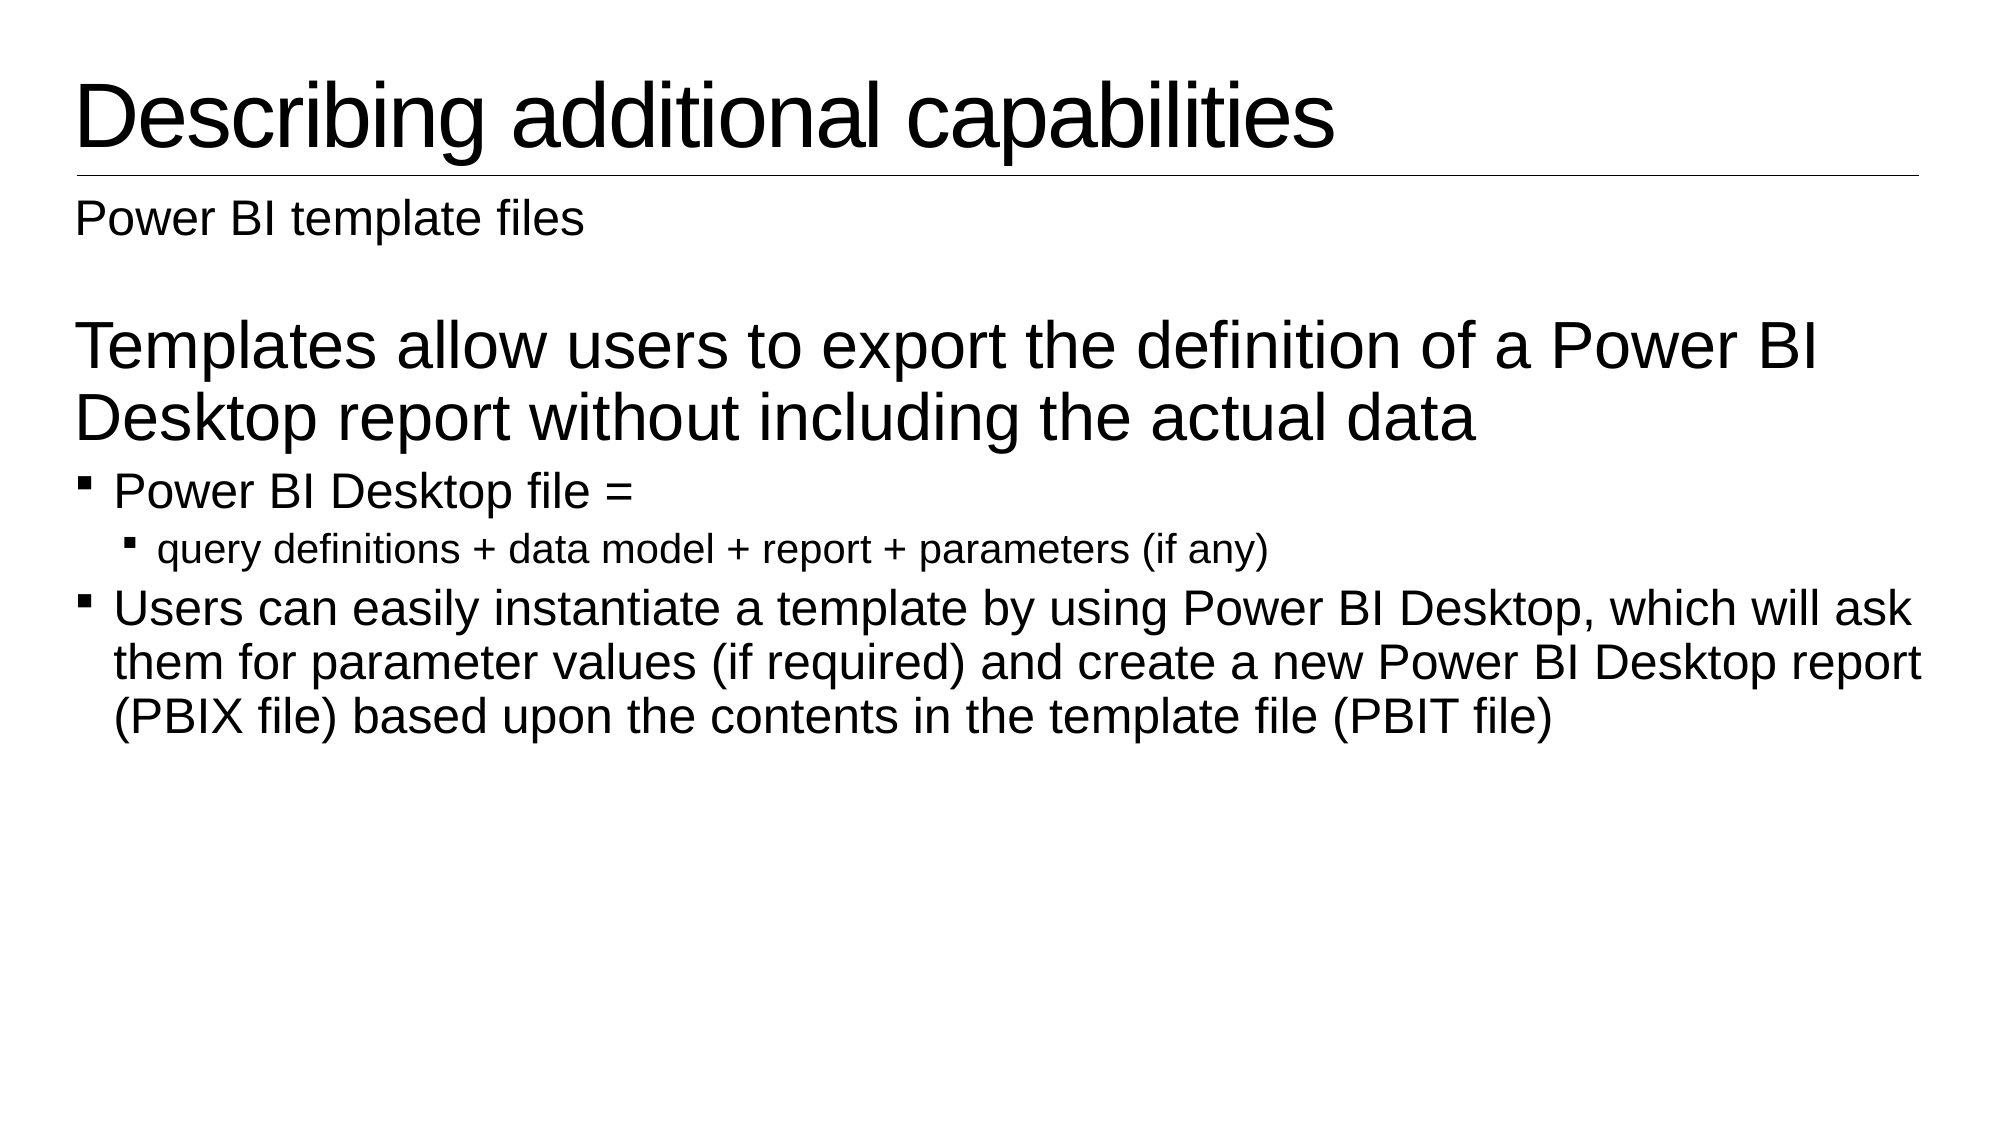

# Describing additional capabilities
Power BI template files
Templates allow users to export the definition of a Power BI Desktop report without including the actual data
Power BI Desktop file =
query definitions + data model + report + parameters (if any)
Users can easily instantiate a template by using Power BI Desktop, which will ask them for parameter values (if required) and create a new Power BI Desktop report (PBIX file) based upon the contents in the template file (PBIT file)